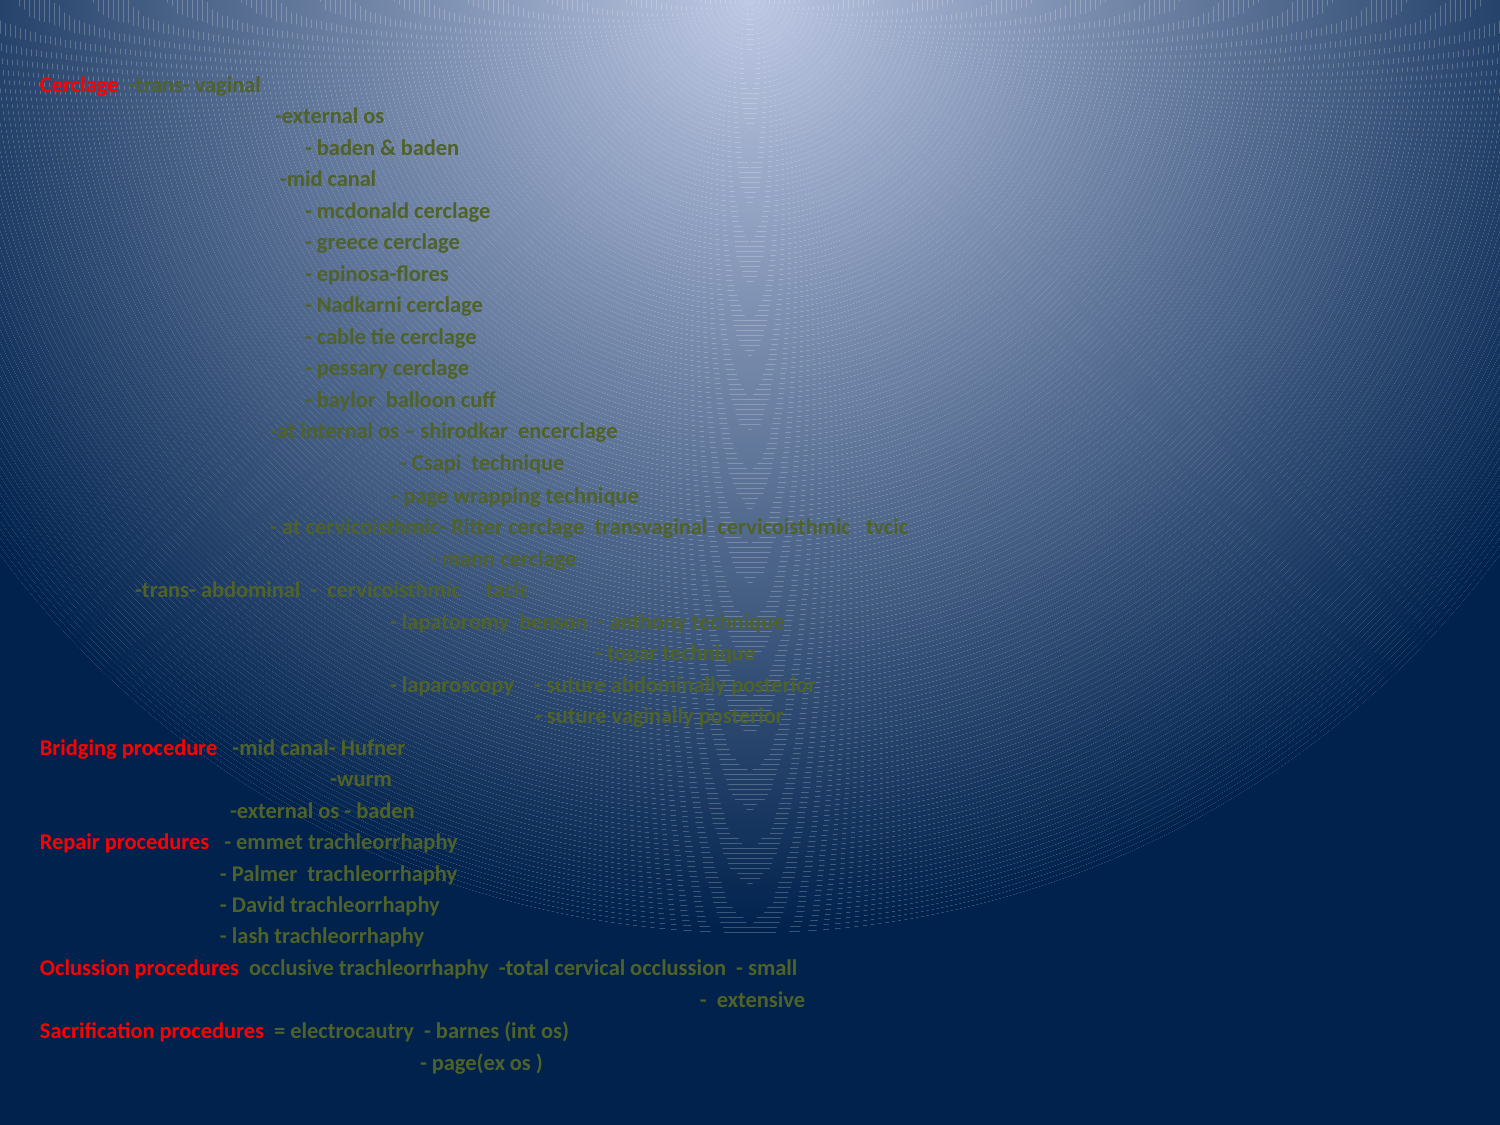

Cerclage  -trans- vaginal
                                               -external os
                                                     - baden & baden
                                                -mid canal
                                                     - mcdonald cerclage
                                                     - greece cerclage
                                                     - epinosa-flores
                                                     - Nadkarni cerclage
                                                     - cable tie cerclage
                                                     - pessary cerclage
                                                     - baylor  balloon cuff
                                              -at internal os – shirodkar  encerclage
                                                                        - Csapi  technique
                                                                   - page wrapping technique
                                              - at cervicoisthmic- Ritter cerclage  transvaginal  cervicoisthmic   tvcic
                                                                              - mann cerclage
                   -trans- abdominal  -  cervicoisthmic     tacic
                                                                      - lapatoromy  benson  - anthony technique
                                                                                                               - topar technique
                                                                      - laparoscopy    - suture abdominally posterior
                                                                                                   - suture vaginally posterior
Bridging procedure   -mid canal- Hufner
                                                          -wurm
                                      -external os - baden
Repair procedures   - emmet trachleorrhaphy
                                    - Palmer  trachleorrhaphy
                                    - David trachleorrhaphy
                                    - lash trachleorrhaphy
Oclussion procedures  occlusive trachleorrhaphy  -total cervical occlussion  - small
                                                                                                                                    -  extensive
Sacrification procedures  = electrocautry  - barnes (int os)
                                                                            - page(ex os )